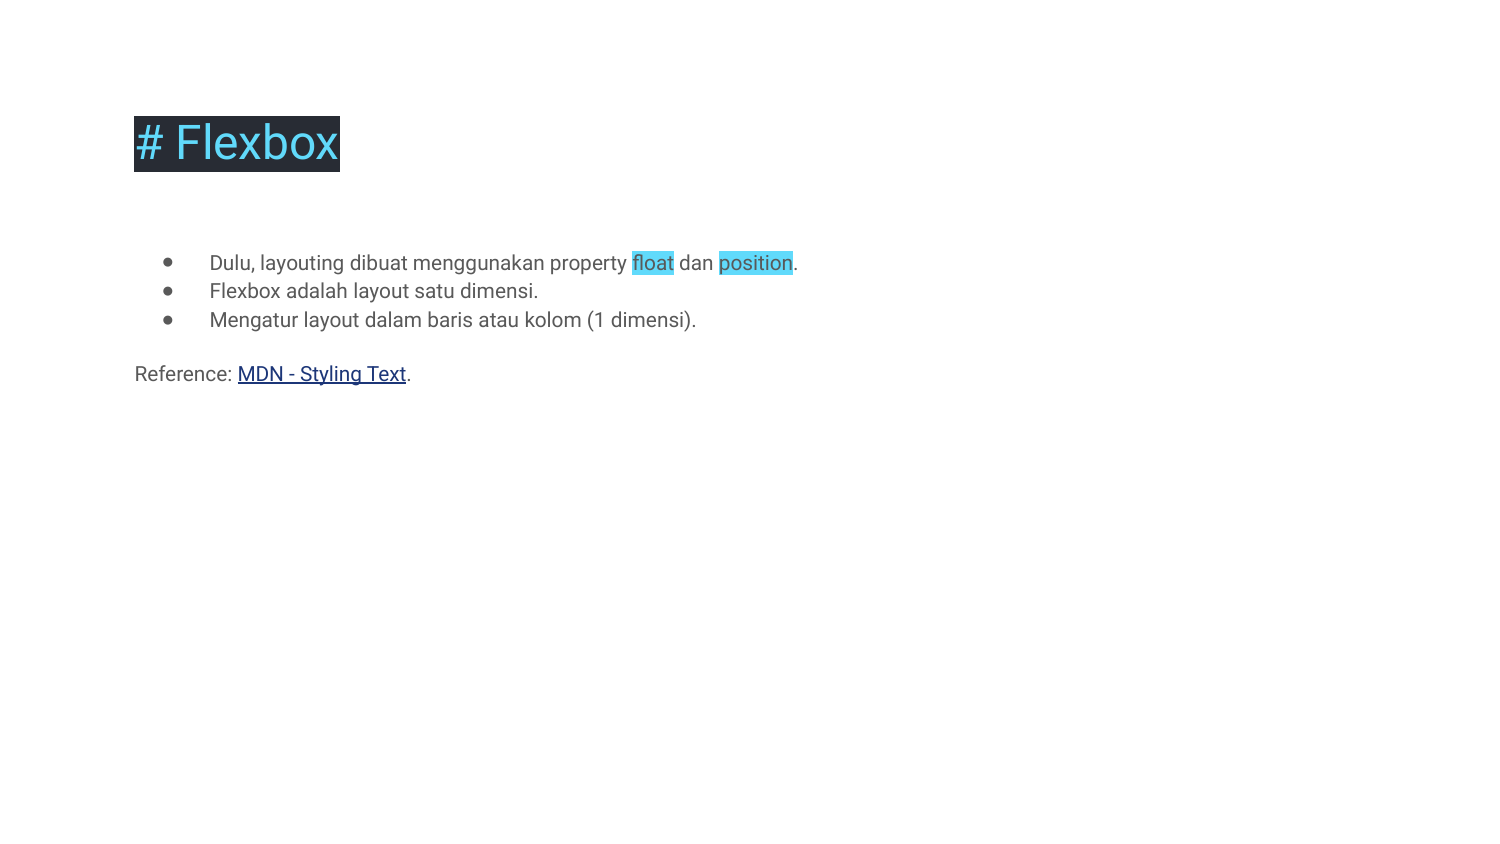

# Flexbox
Dulu, layouting dibuat menggunakan property float dan position.
Flexbox adalah layout satu dimensi.
Mengatur layout dalam baris atau kolom (1 dimensi).
Reference: MDN - Styling Text.